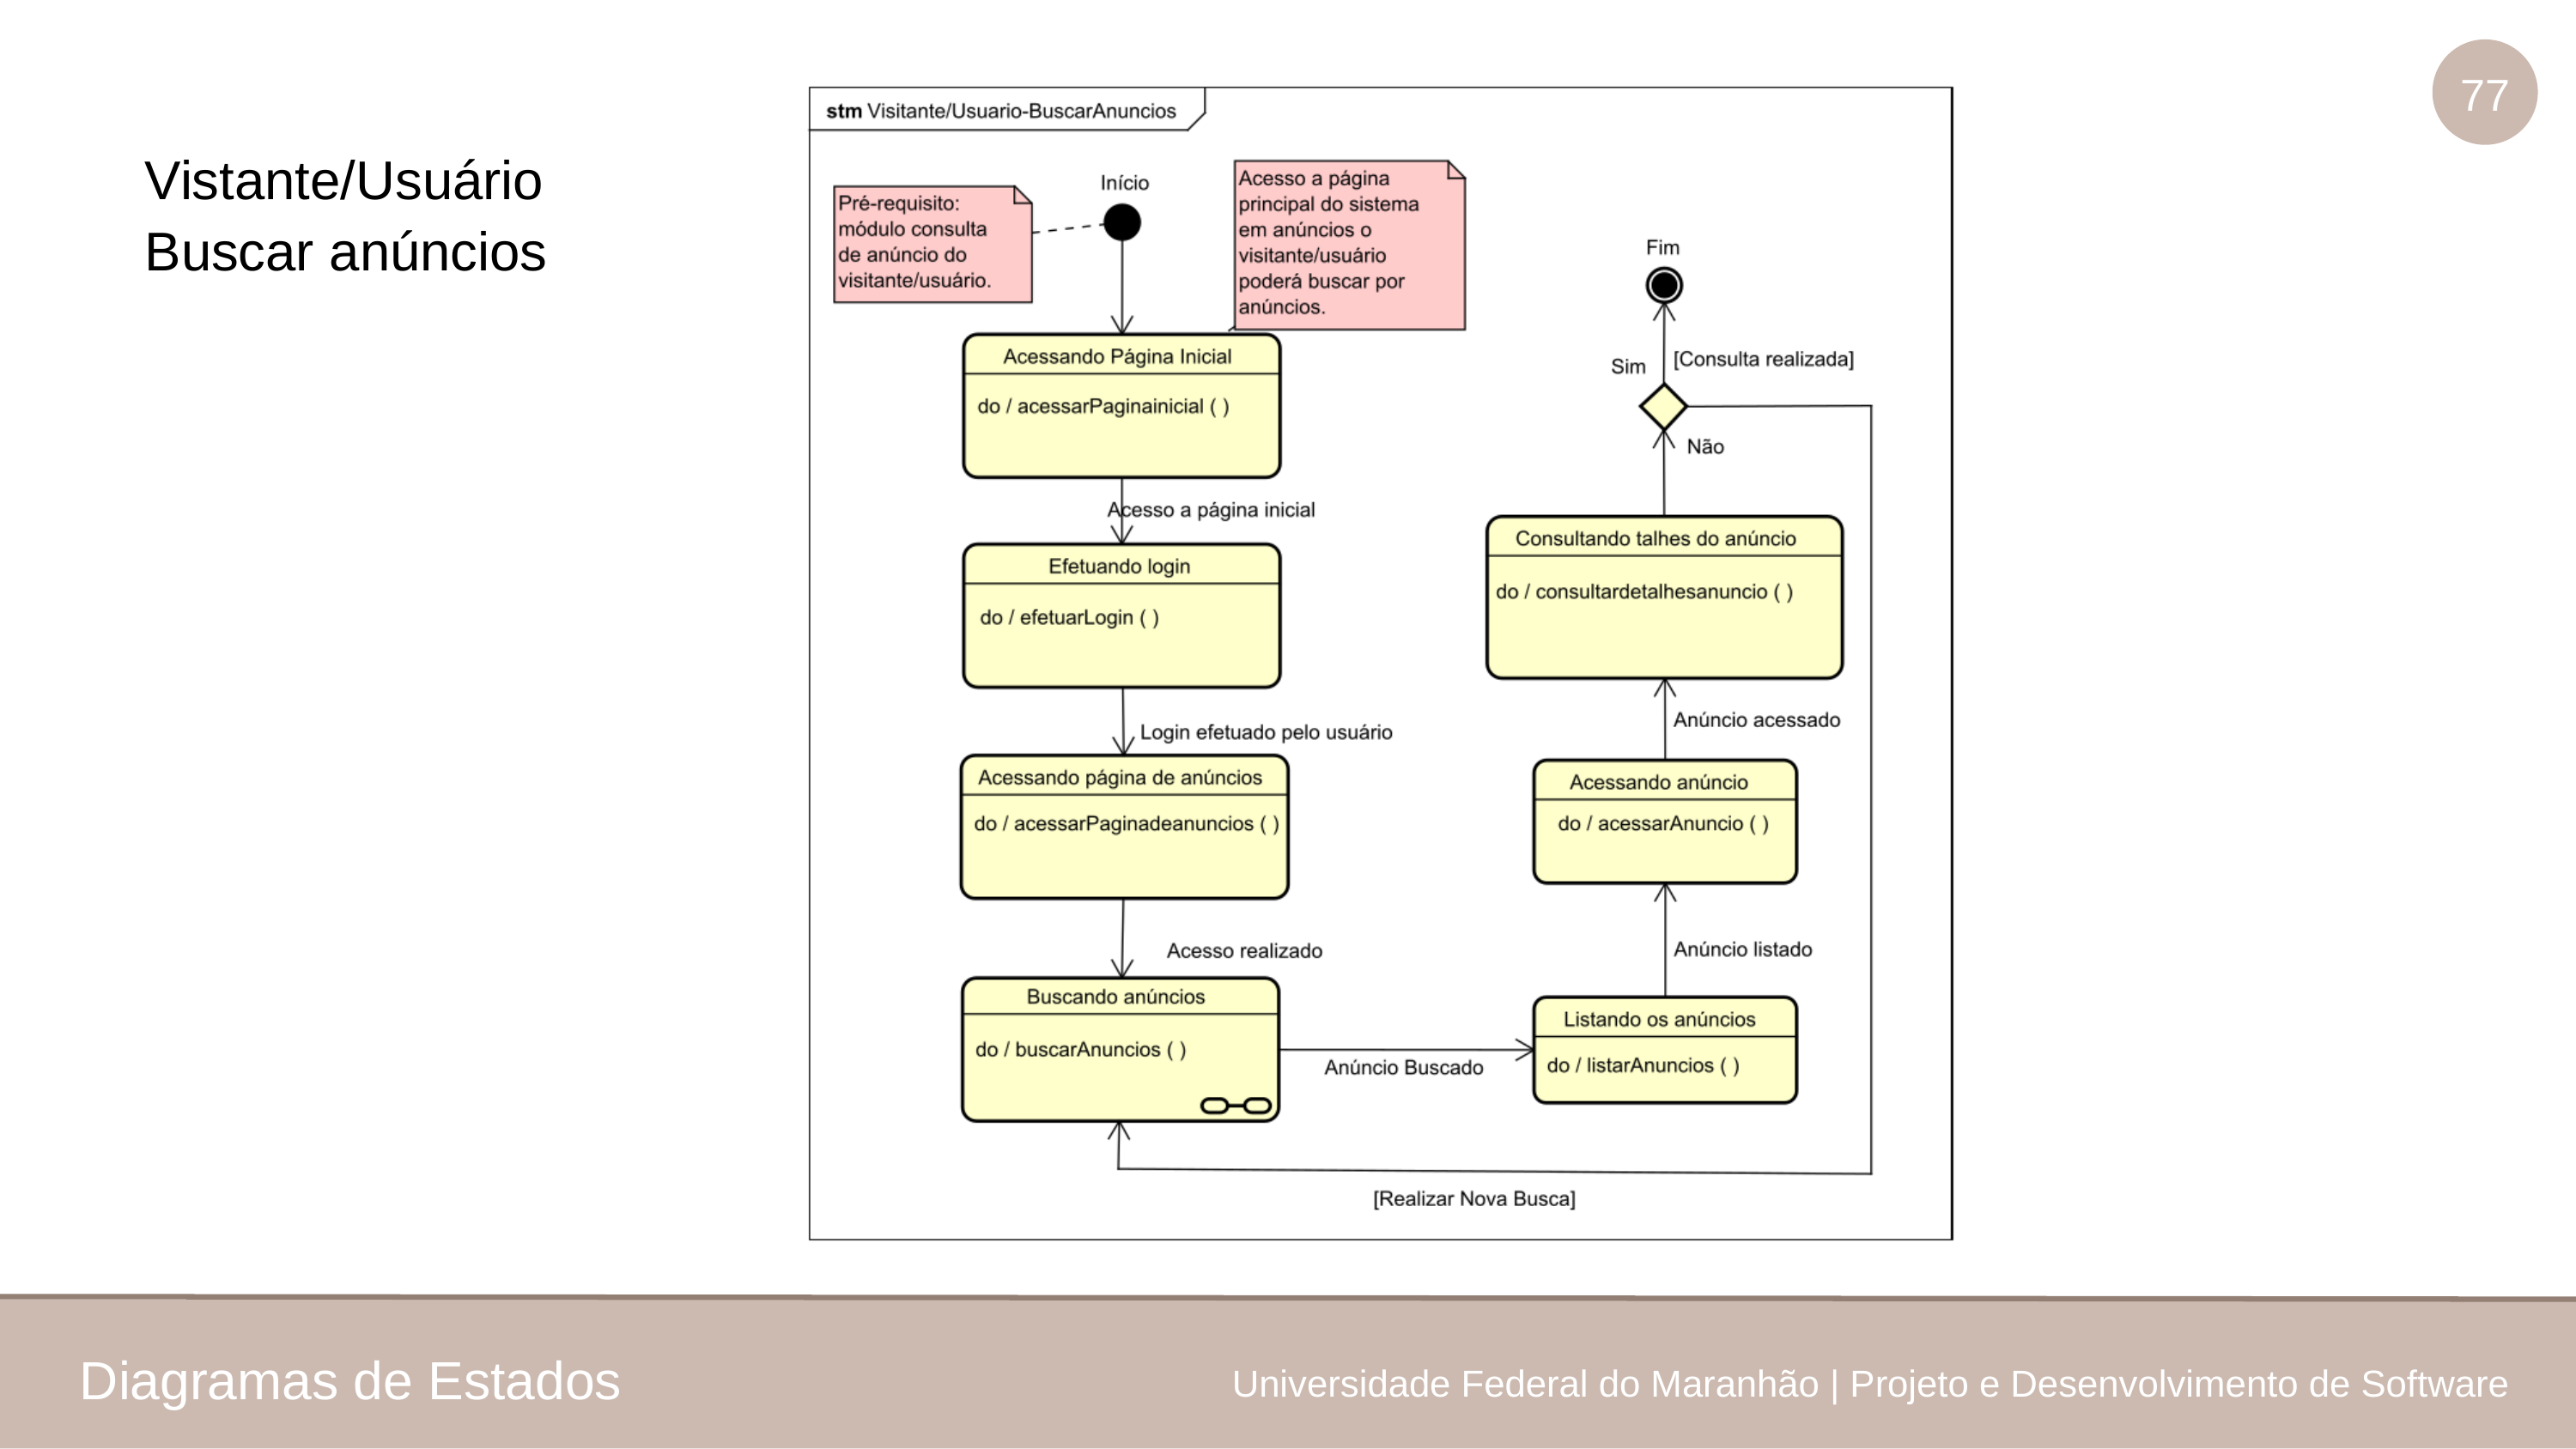

77

Vistante/Usuário
Buscar anúncios

Diagramas de Estados
Universidade Federal do Maranhão | Projeto e Desenvolvimento de Software